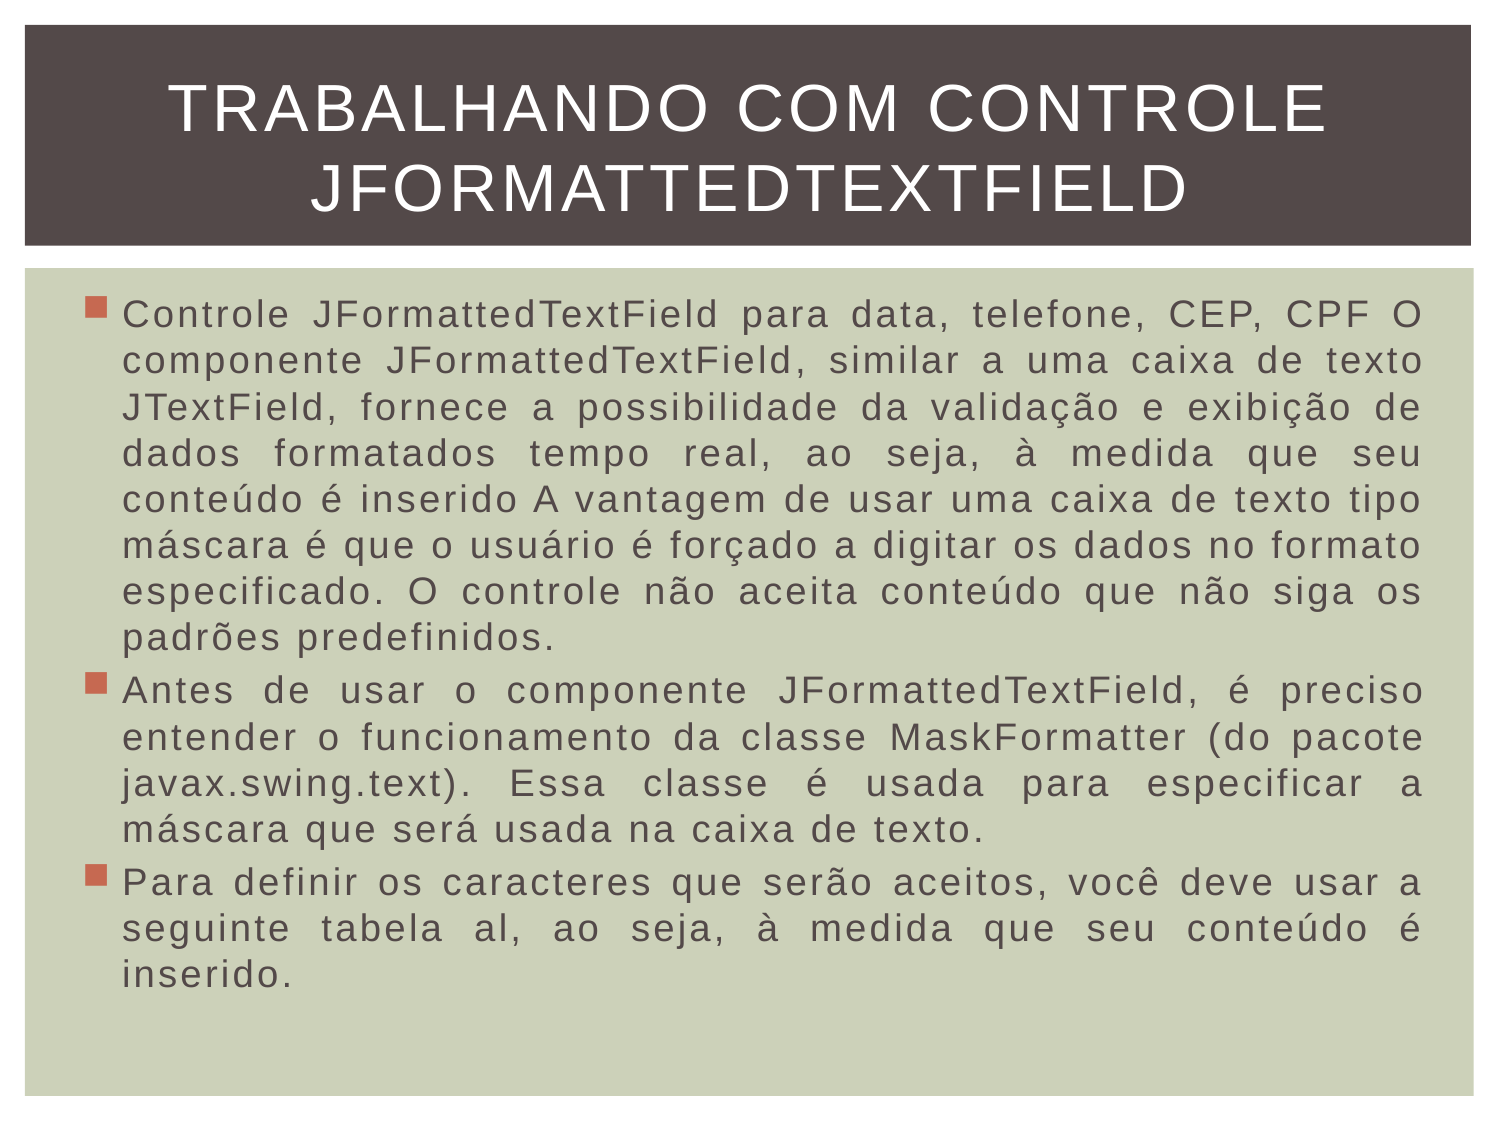

# Trabalhando com Controle JFormattedTextField
Controle JFormattedTextField para data, telefone, CEP, CPF O componente JFormattedTextField, similar a uma caixa de texto JTextField, fornece a possibilidade da validação e exibição de dados formatados tempo real, ao seja, à medida que seu conteúdo é inserido A vantagem de usar uma caixa de texto tipo máscara é que o usuário é forçado a digitar os dados no formato especificado. O controle não aceita conteúdo que não siga os padrões predefinidos.
Antes de usar o componente JFormattedTextField, é preciso entender o funcionamento da classe MaskFormatter (do pacote javax.swing.text). Essa classe é usada para especificar a máscara que será usada na caixa de texto.
Para definir os caracteres que serão aceitos, você deve usar a seguinte tabela al, ao seja, à medida que seu conteúdo é inserido.